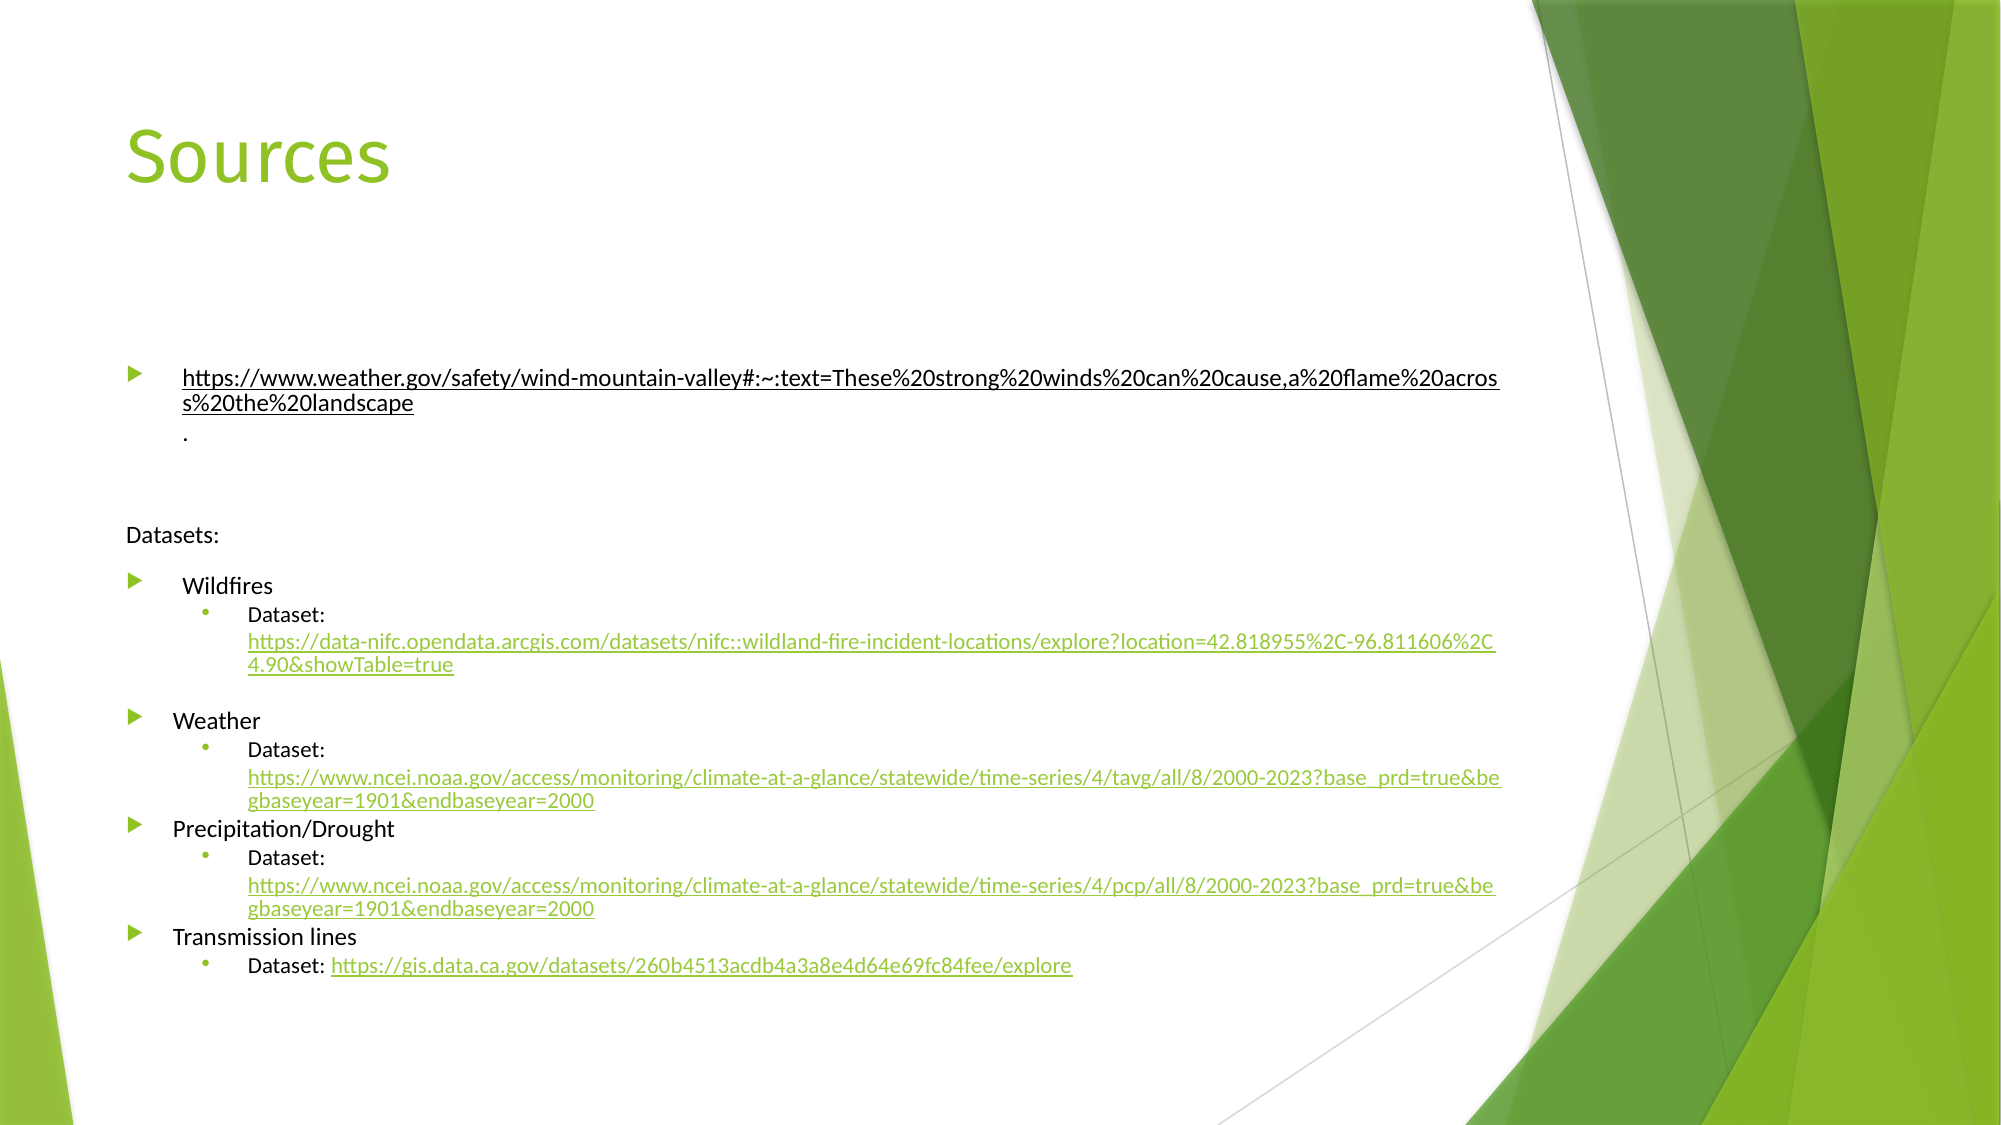

# Sources
https://www.weather.gov/safety/wind-mountain-valley#:~:text=These%20strong%20winds%20can%20cause,a%20flame%20across%20the%20landscape.

Datasets:
Wildfires
Dataset: https://data-nifc.opendata.arcgis.com/datasets/nifc::wildland-fire-incident-locations/explore?location=42.818955%2C-96.811606%2C4.90&showTable=true
Weather
Dataset: https://www.ncei.noaa.gov/access/monitoring/climate-at-a-glance/statewide/time-series/4/tavg/all/8/2000-2023?base_prd=true&begbaseyear=1901&endbaseyear=2000
Precipitation/Drought
Dataset: https://www.ncei.noaa.gov/access/monitoring/climate-at-a-glance/statewide/time-series/4/pcp/all/8/2000-2023?base_prd=true&begbaseyear=1901&endbaseyear=2000
Transmission lines
Dataset: https://gis.data.ca.gov/datasets/260b4513acdb4a3a8e4d64e69fc84fee/explore